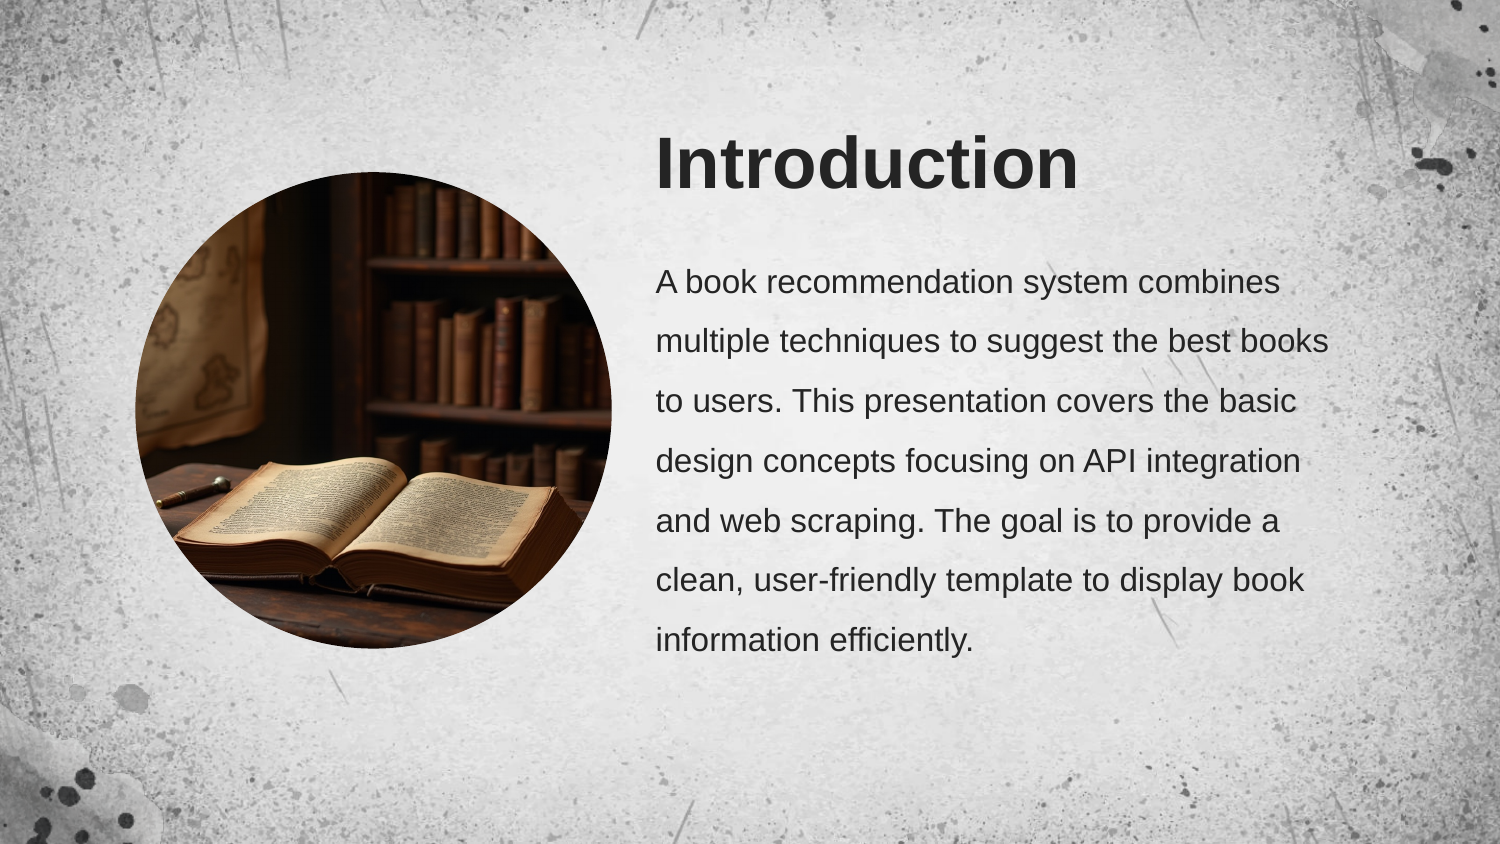

# Introduction

A book recommendation system combines multiple techniques to suggest the best books to users. This presentation covers the basic design concepts focusing on API integration and web scraping. The goal is to provide a clean, user-friendly template to display book information efficiently.